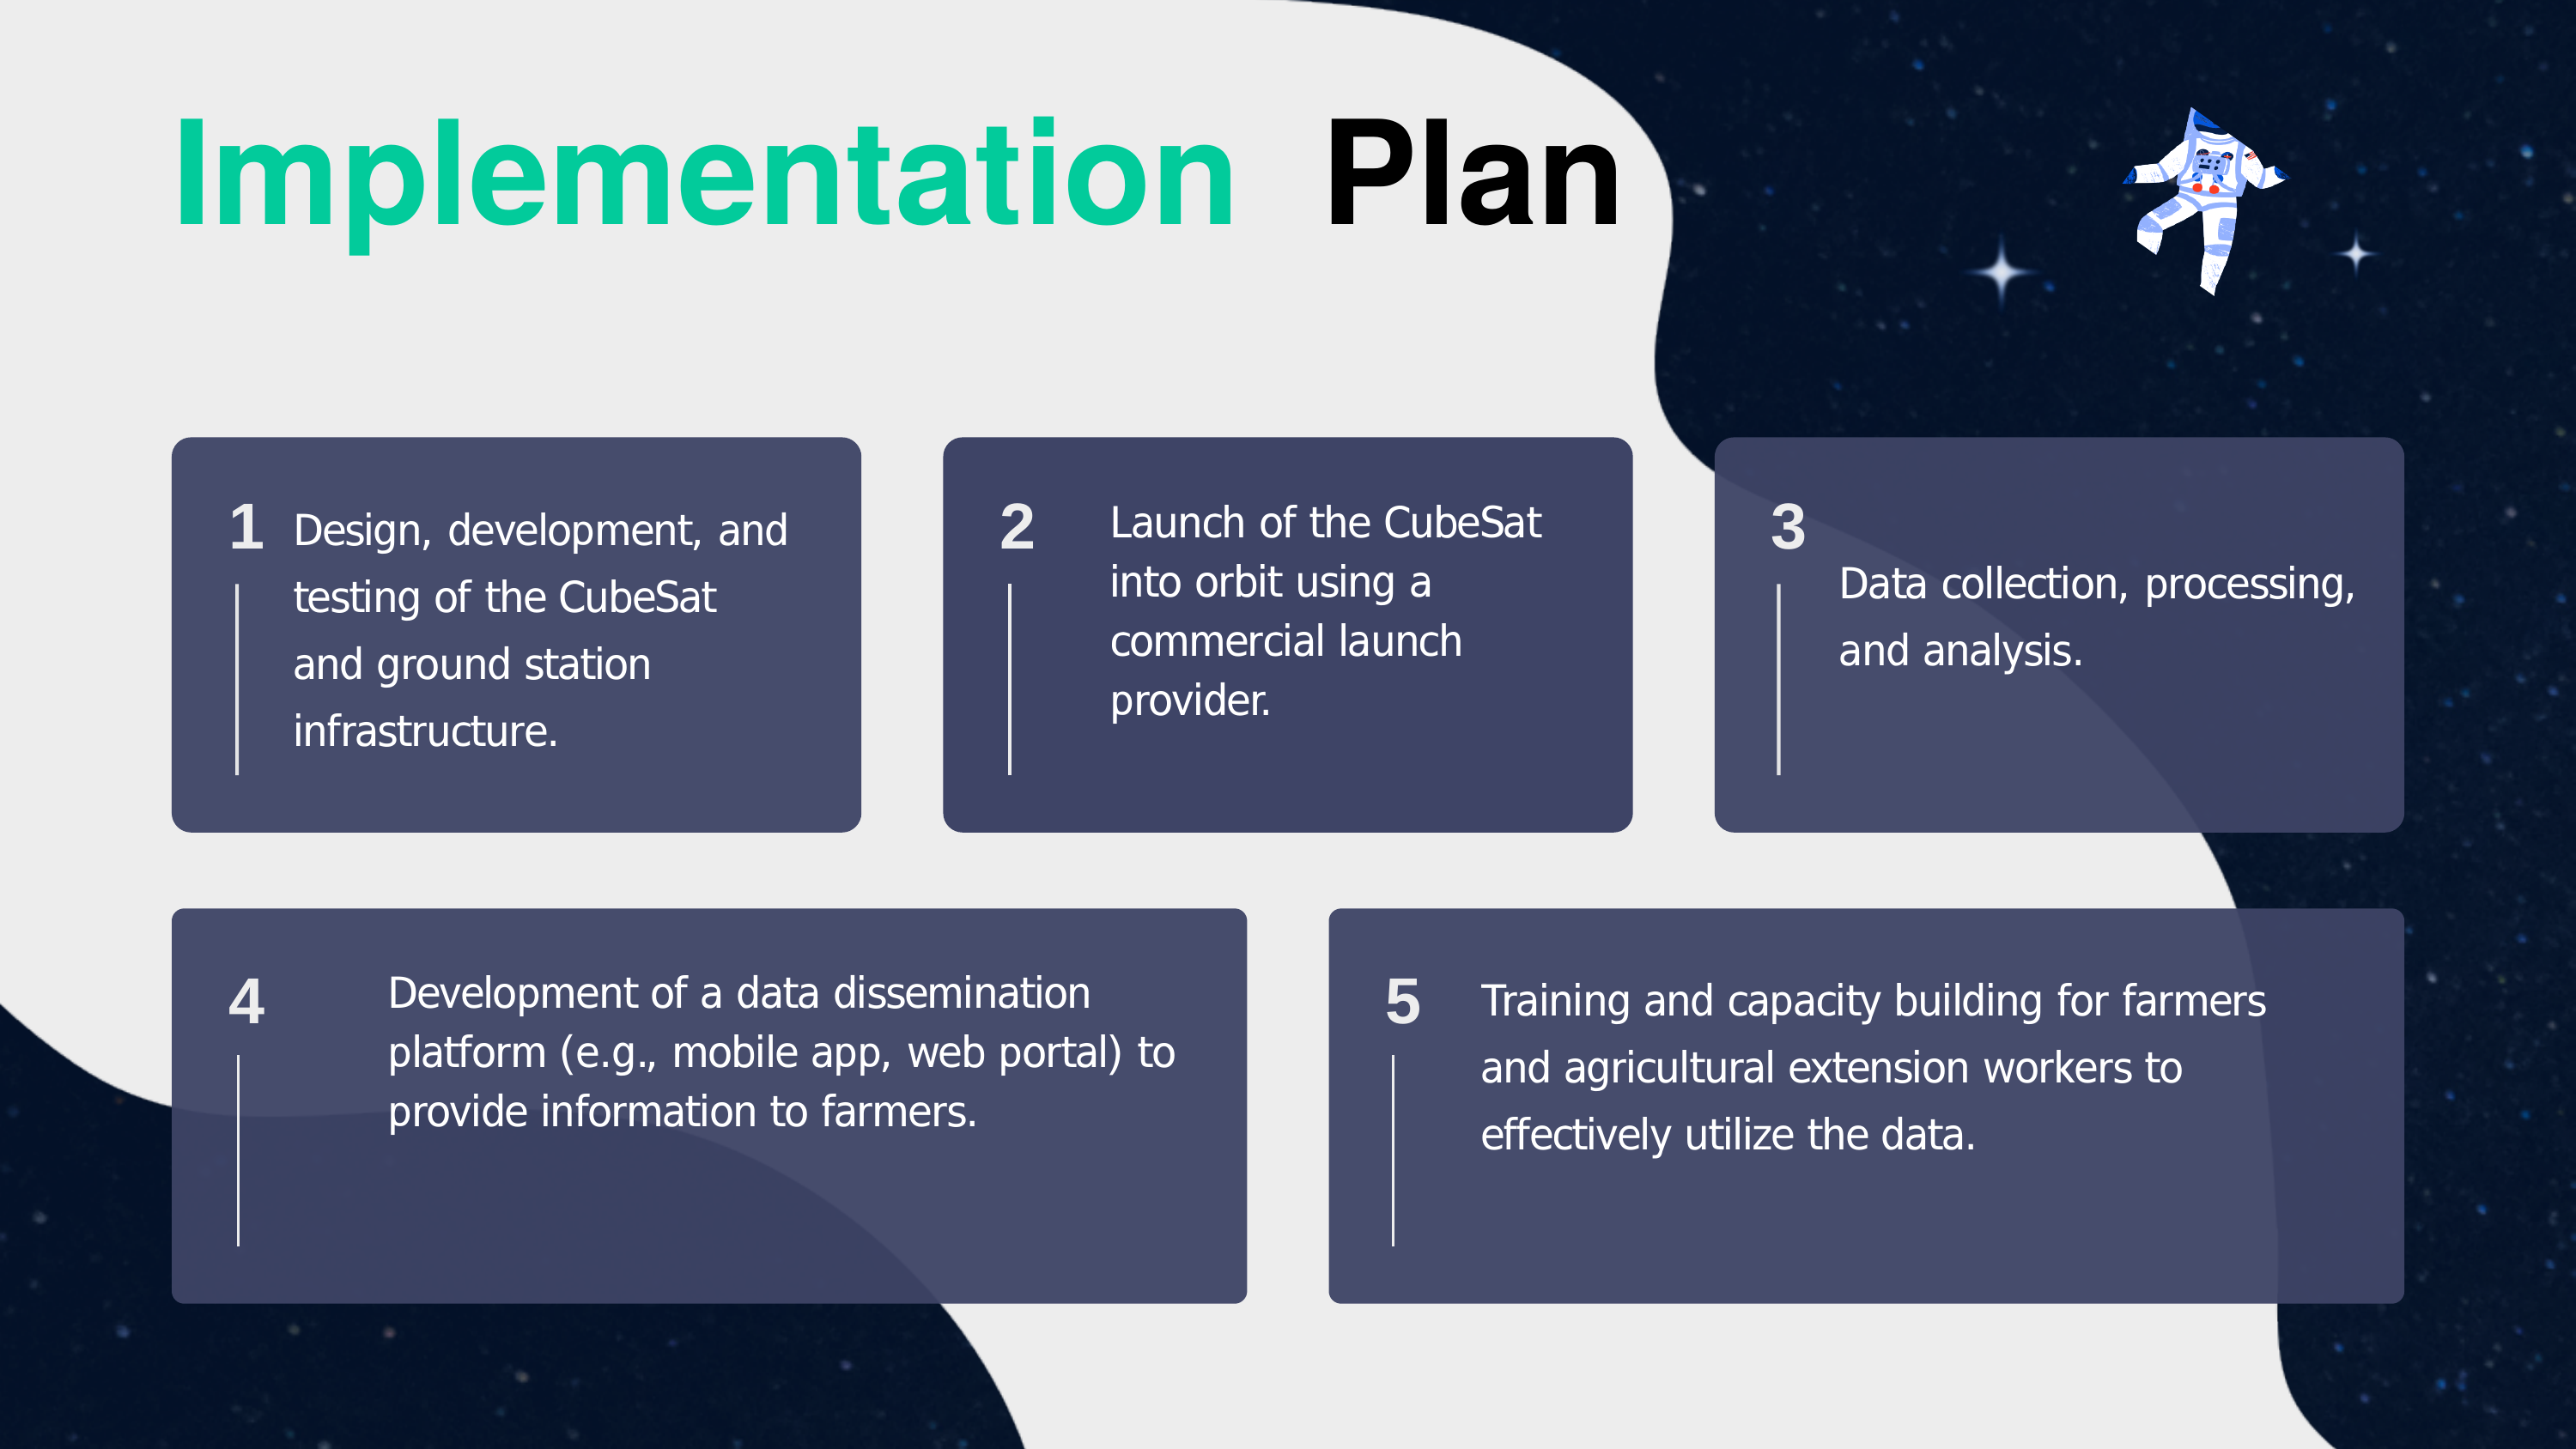

Implementation  Plan

Design, development, and testing of the CubeSat and ground station infrastructure.

1

Launch of the CubeSat into orbit using a commercial launch provider.
2

3
Data collection, processing, and analysis.

Development of a data dissemination platform (e.g., mobile app, web portal) to provide information to farmers.
Training and capacity building for farmers and agricultural extension workers to effectively utilize the data.

4
5